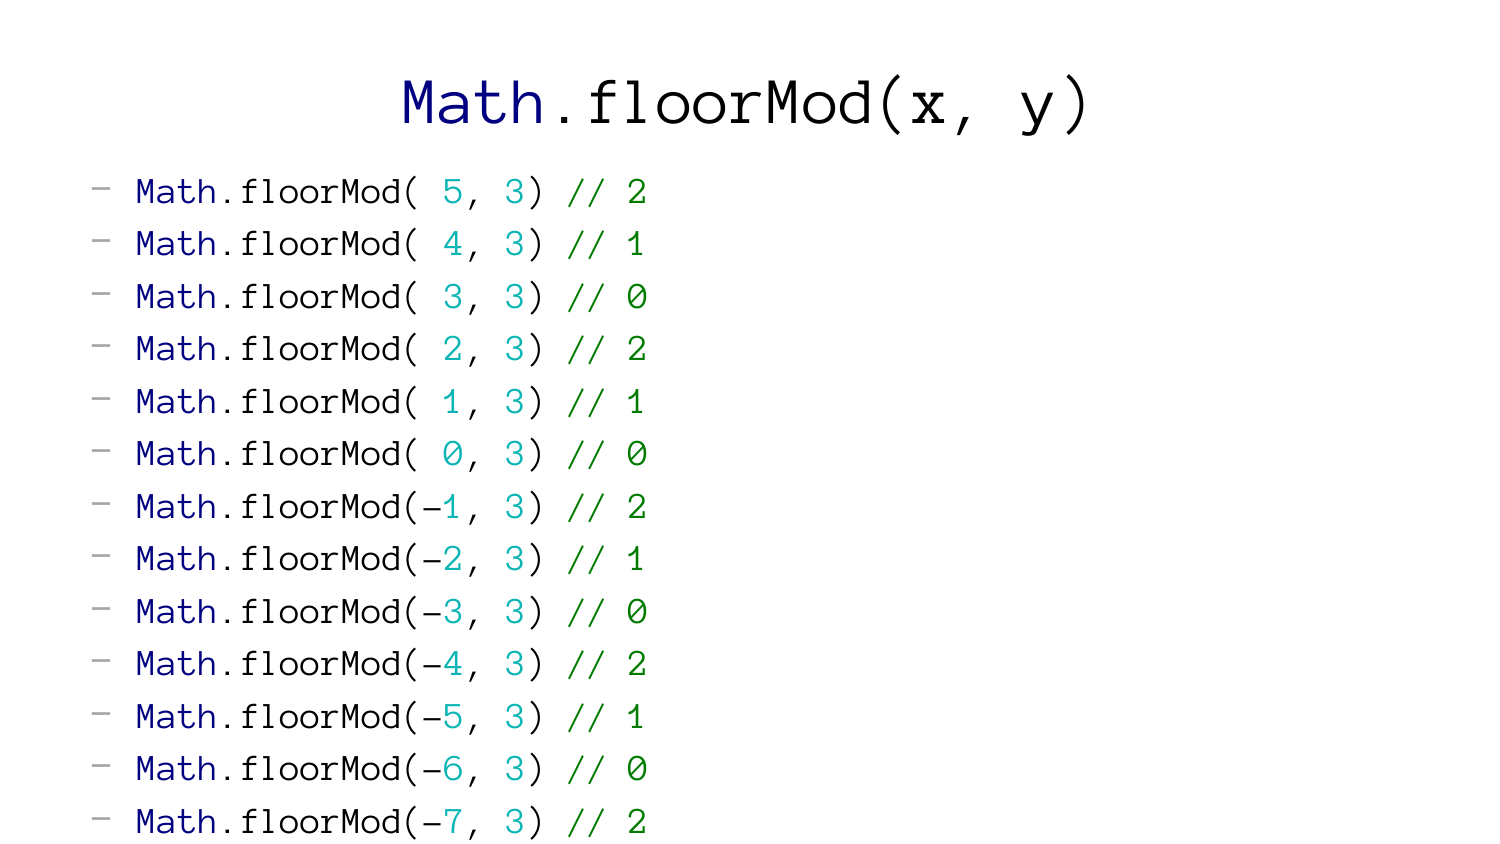

# Math.floorMod(x, y)
Math.floorMod( 5, 3) // 2
Math.floorMod( 4, 3) // 1
Math.floorMod( 3, 3) // 0
Math.floorMod( 2, 3) // 2
Math.floorMod( 1, 3) // 1
Math.floorMod( 0, 3) // 0
Math.floorMod(-1, 3) // 2
Math.floorMod(-2, 3) // 1
Math.floorMod(-3, 3) // 0
Math.floorMod(-4, 3) // 2
Math.floorMod(-5, 3) // 1
Math.floorMod(-6, 3) // 0
Math.floorMod(-7, 3) // 2